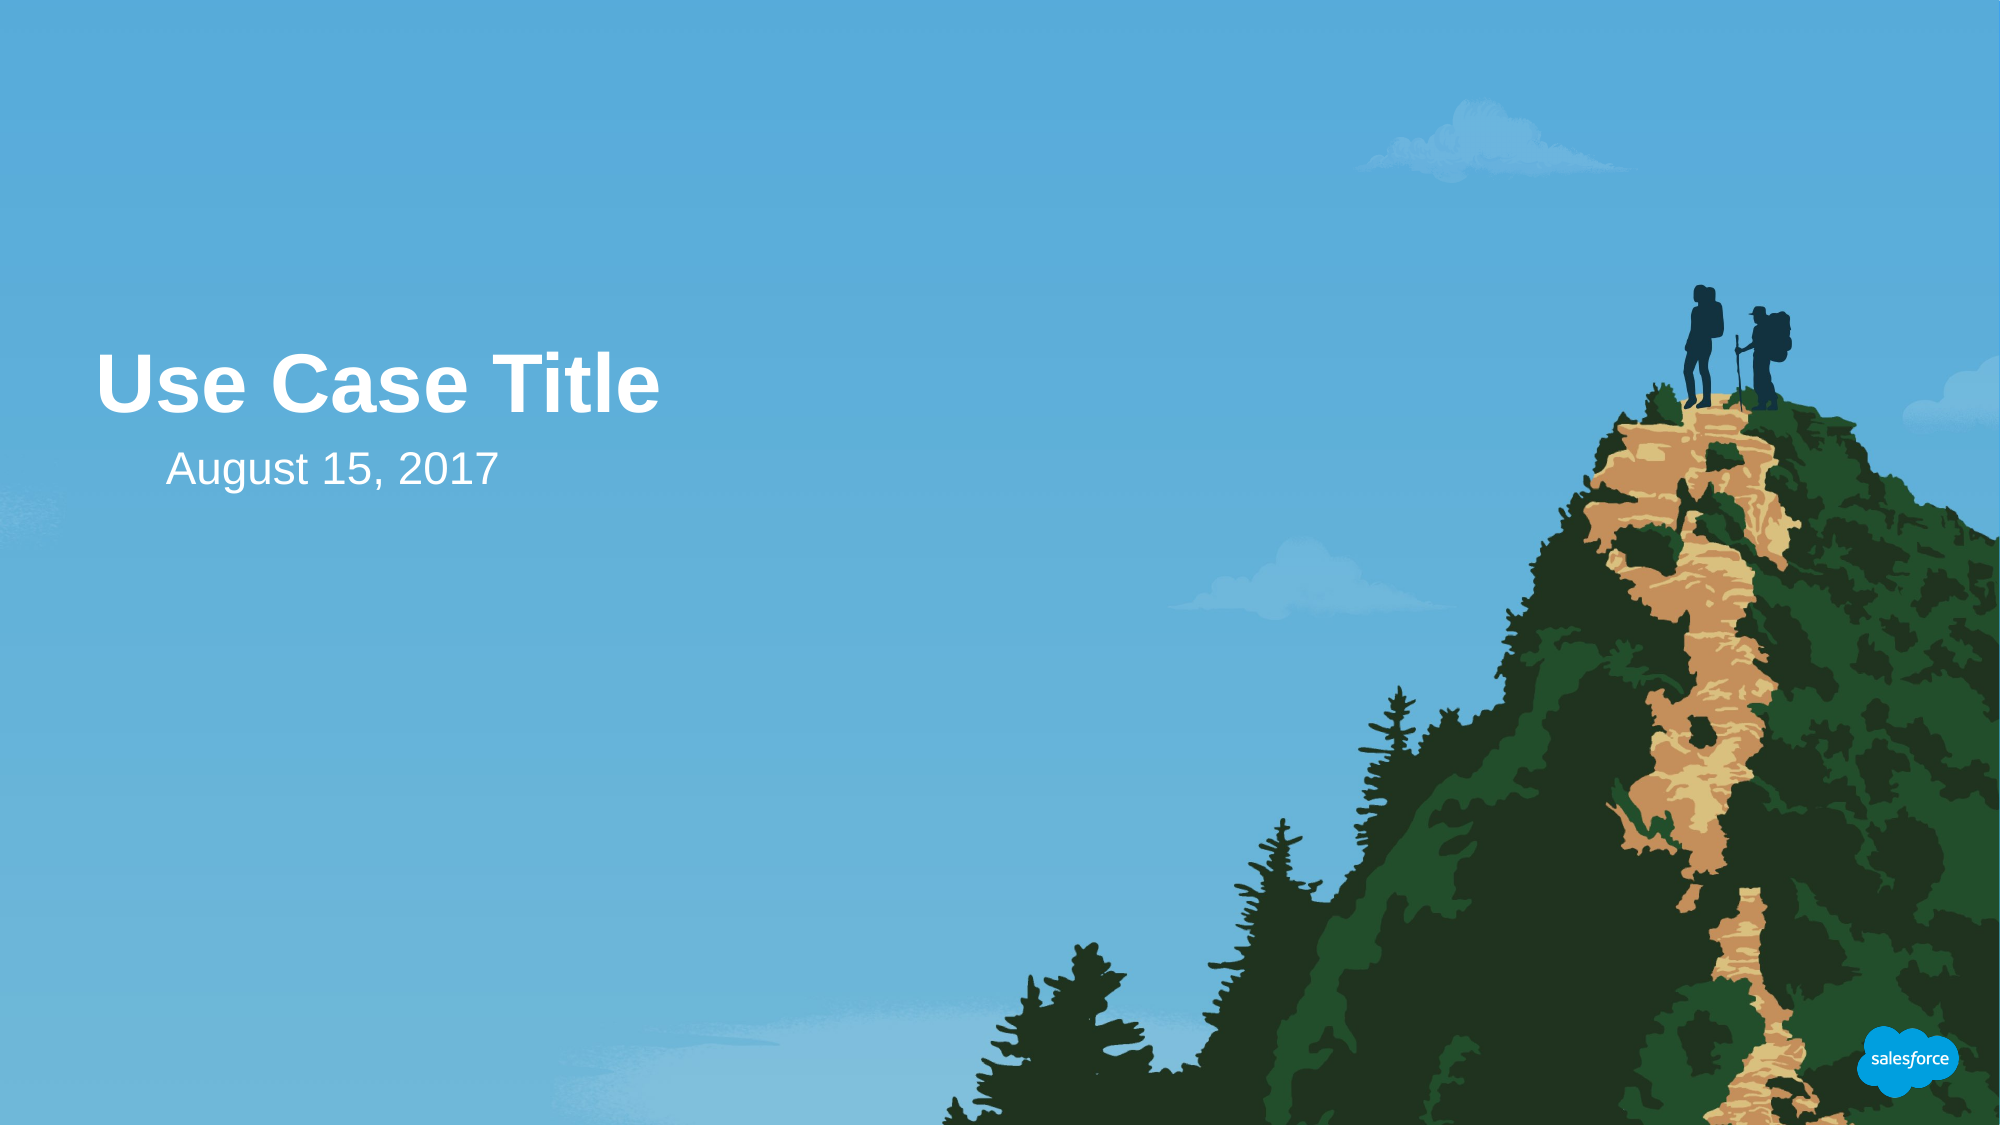

# Use Case Title
August 15, 2017